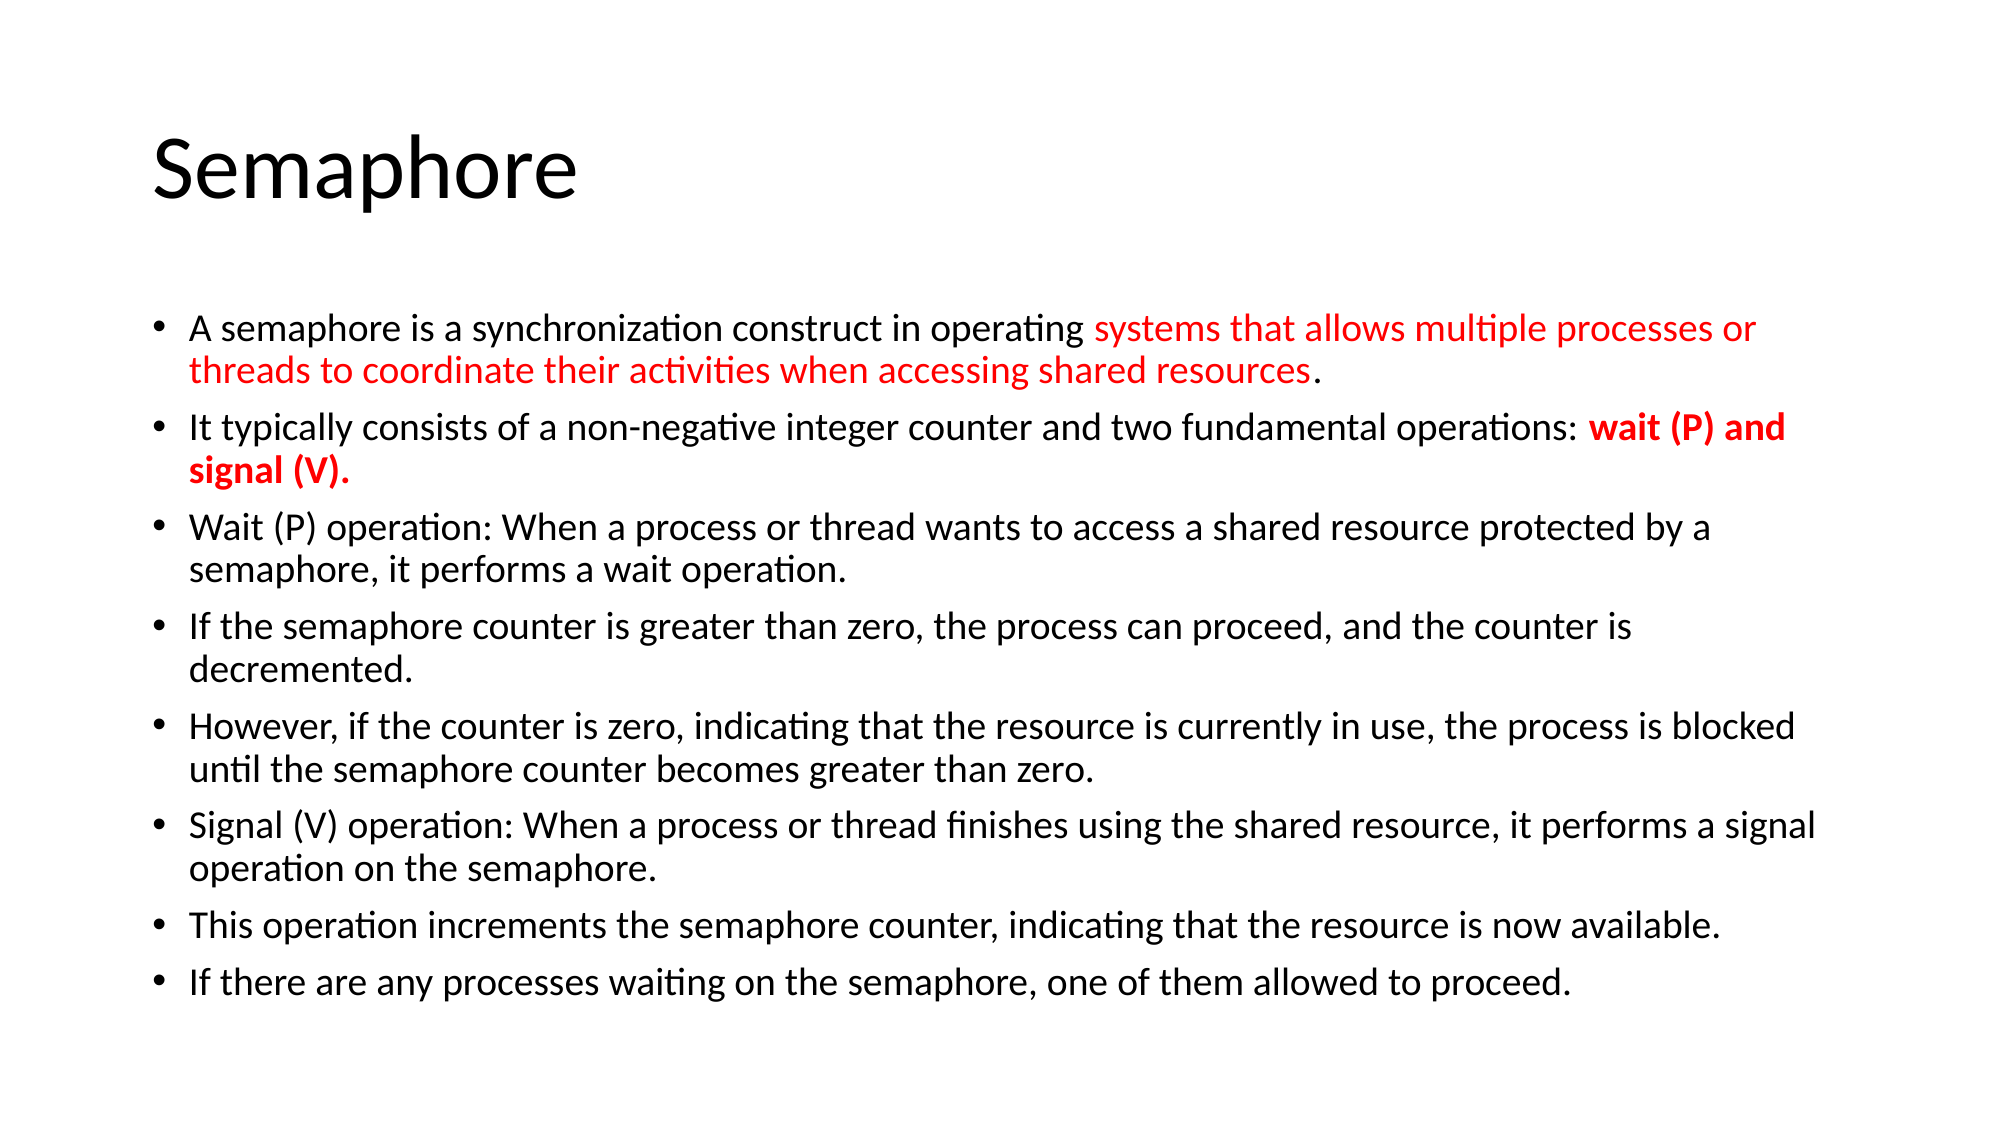

# Semaphore
A semaphore is a synchronization construct in operating systems that allows multiple processes or threads to coordinate their activities when accessing shared resources.
It typically consists of a non-negative integer counter and two fundamental operations: wait (P) and signal (V).
Wait (P) operation: When a process or thread wants to access a shared resource protected by a semaphore, it performs a wait operation.
If the semaphore counter is greater than zero, the process can proceed, and the counter is decremented.
However, if the counter is zero, indicating that the resource is currently in use, the process is blocked until the semaphore counter becomes greater than zero.
Signal (V) operation: When a process or thread finishes using the shared resource, it performs a signal operation on the semaphore.
This operation increments the semaphore counter, indicating that the resource is now available.
If there are any processes waiting on the semaphore, one of them allowed to proceed.